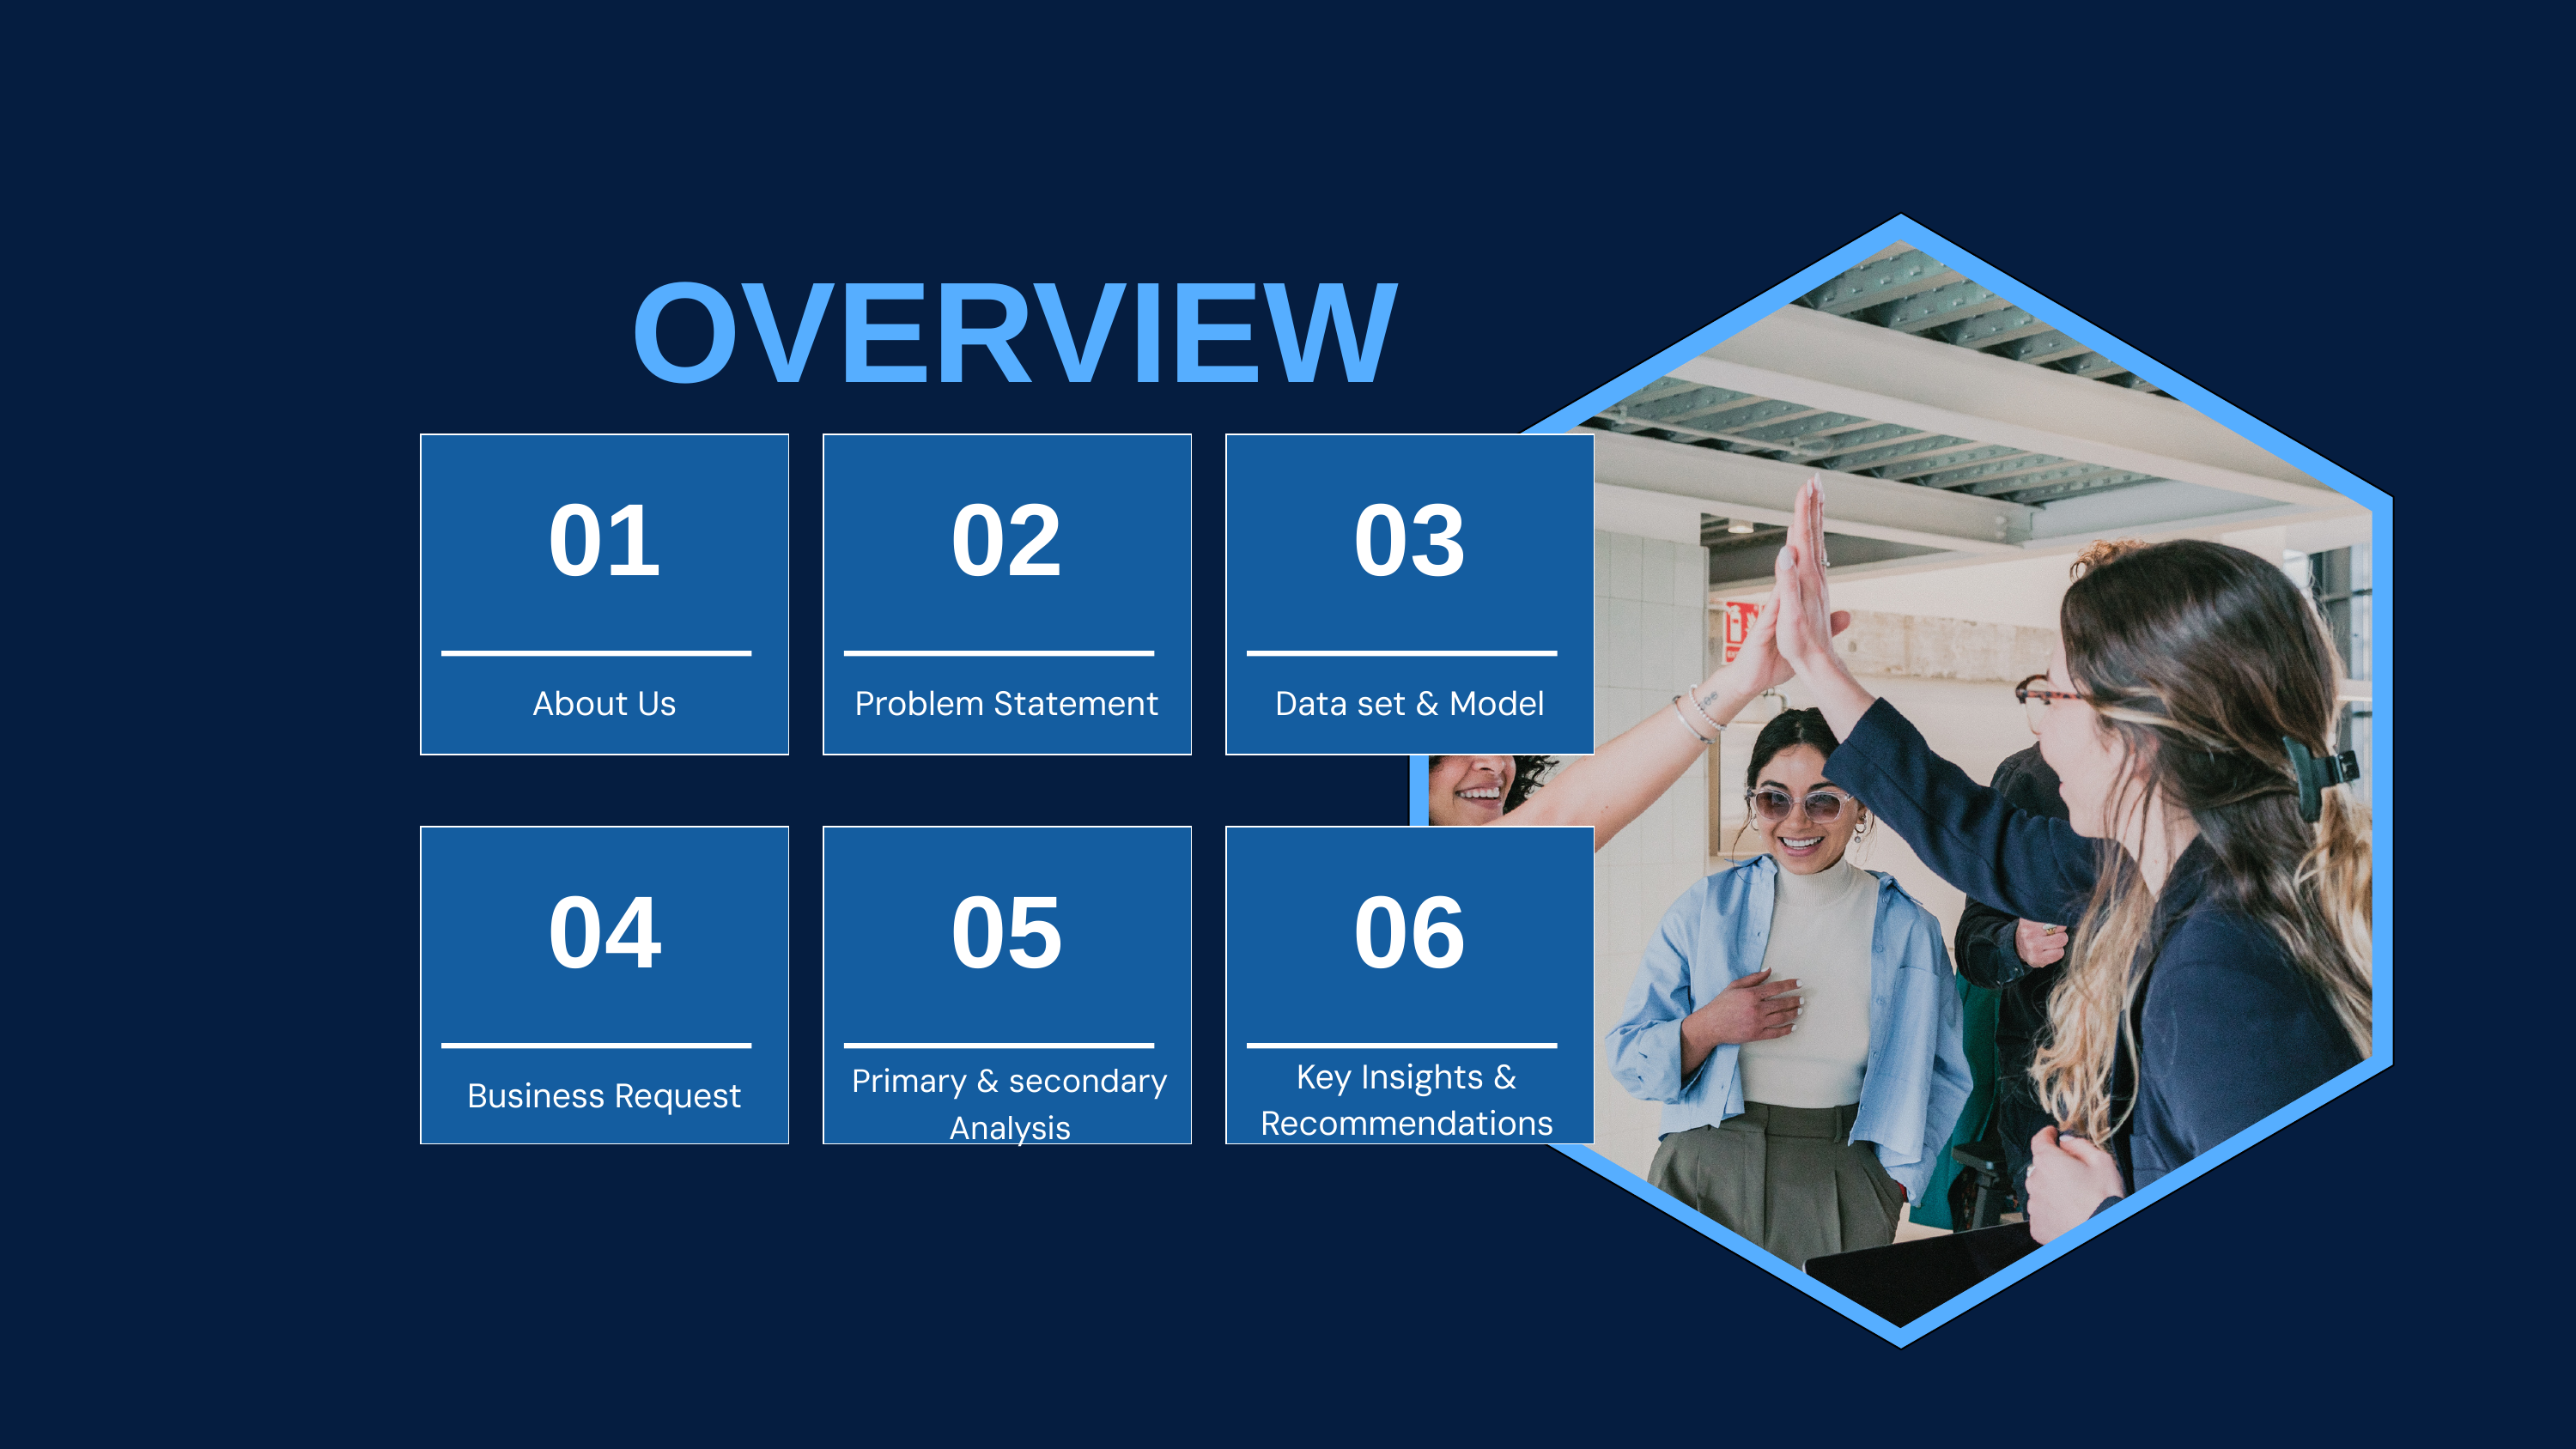

OVERVIEW

01
02
03

About Us
Problem Statement
Data set & Model

04
05
06

Key Insights & Recommendations
Primary & secondary Analysis
Business Request